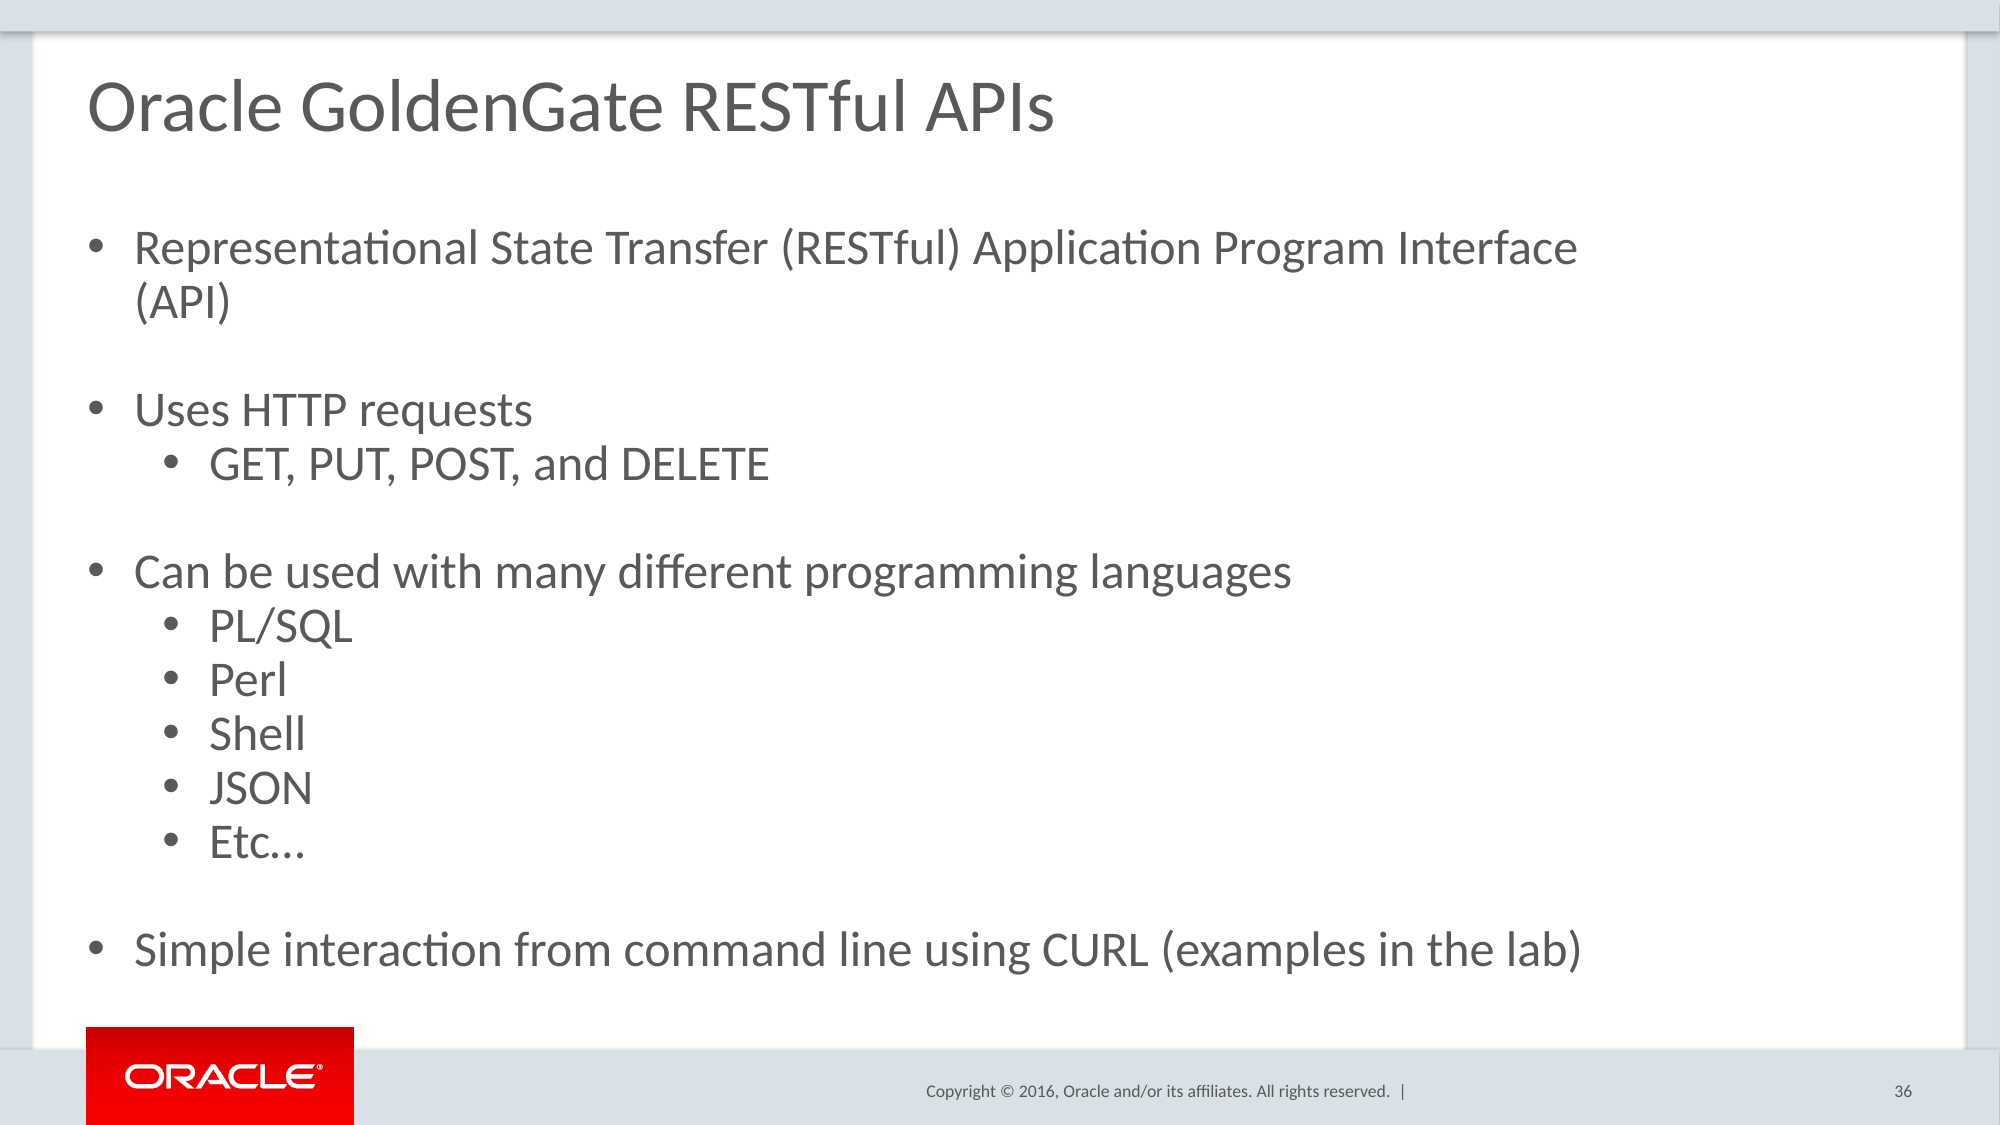

# Oracle GoldenGate RESTful APIs
Representational State Transfer (RESTful) Application Program Interface (API)

Uses HTTP requests
GET, PUT, POST, and DELETE

Can be used with many different programming languages
PL/SQL
Perl
Shell
JSON
Etc…

Simple interaction from command line using CURL (examples in the lab)

36